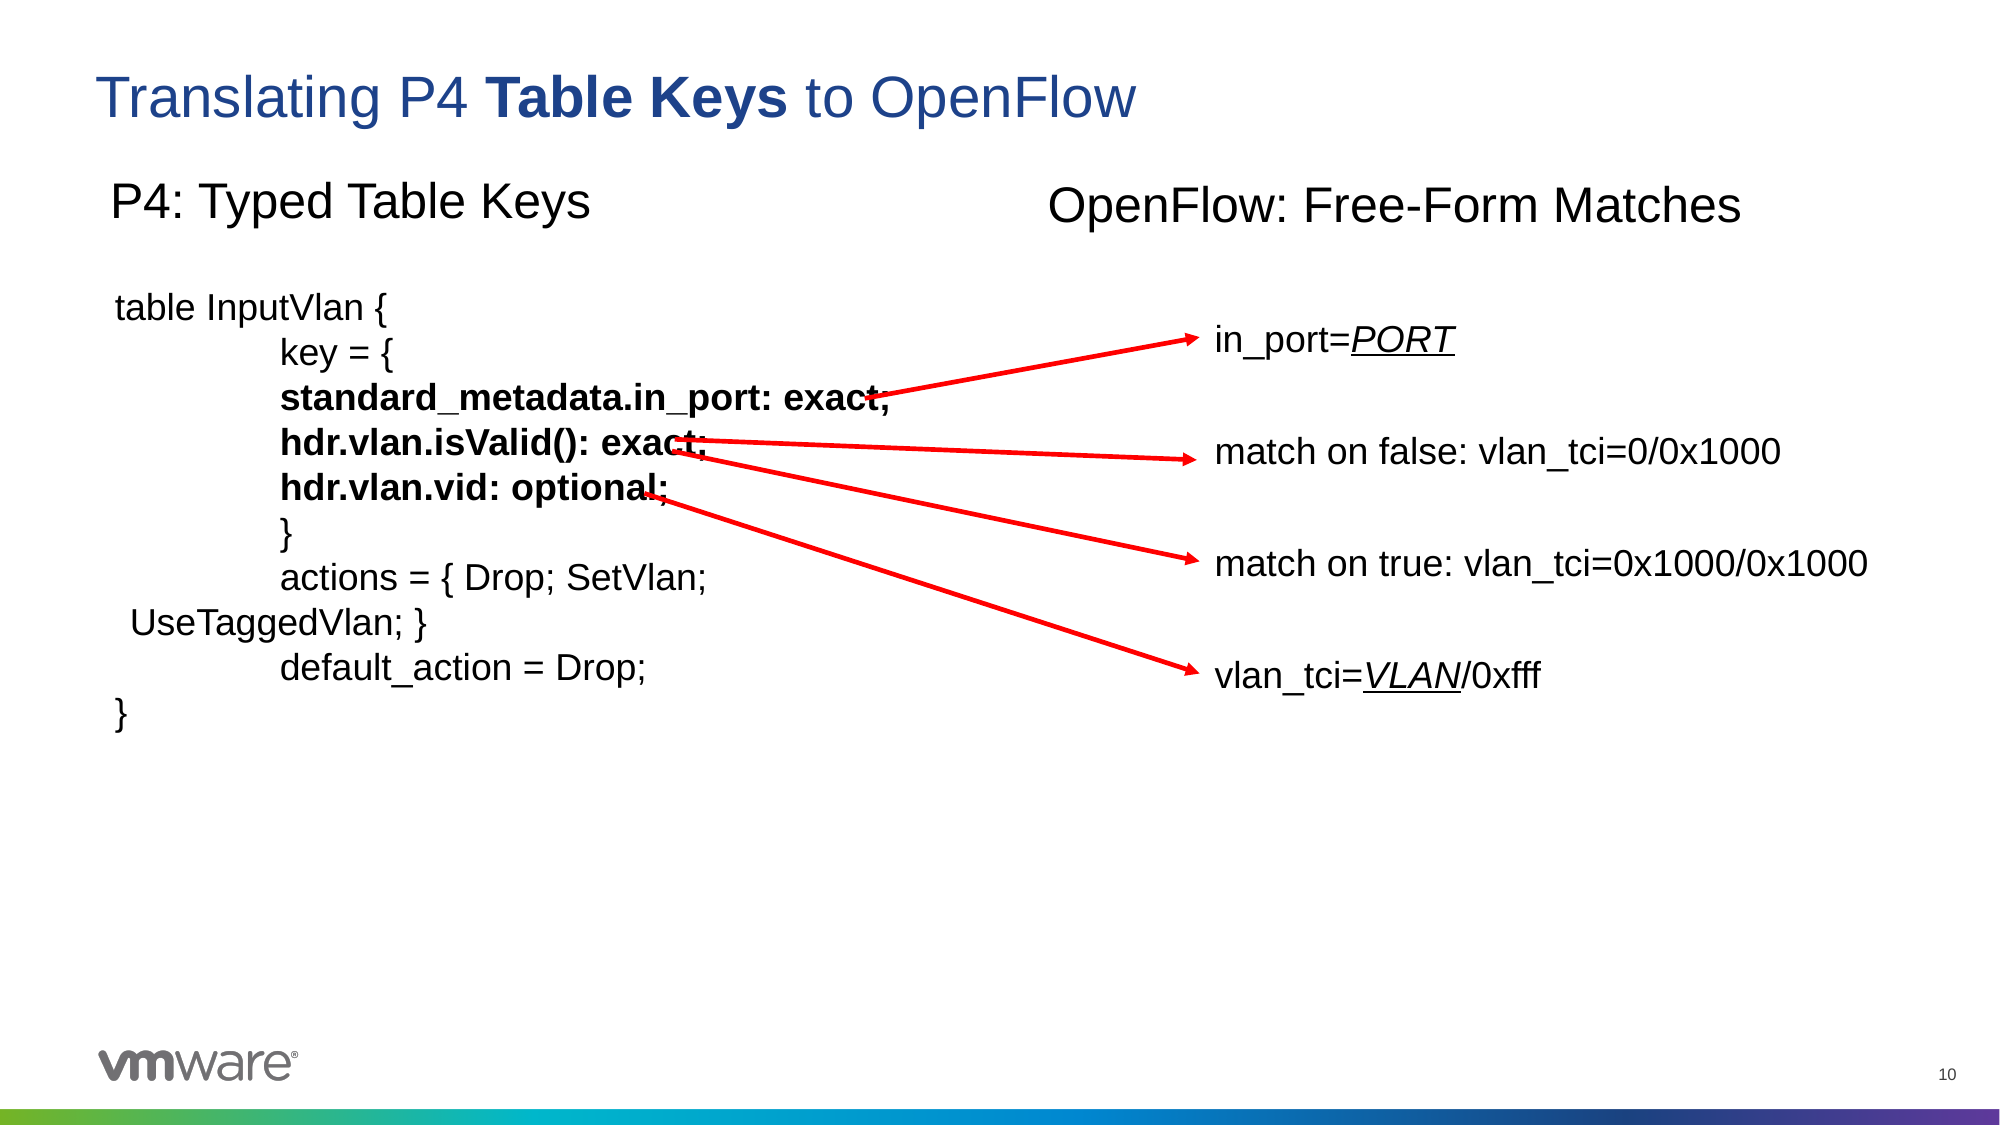

# Translating P4 Table Keys to OpenFlow
P4: Typed Table Keys
OpenFlow: Free-Form Matches
table InputVlan {
    	key = {
        	standard_metadata.in_port: exact;
        	hdr.vlan.isValid(): exact;
        	hdr.vlan.vid: optional;
    	}
    	actions = { Drop; SetVlan; UseTaggedVlan; }
    	default_action = Drop;
}

in_port=PORT
match on false: vlan_tci=0/0x1000
match on true: vlan_tci=0x1000/0x1000
vlan_tci=VLAN/0xfff